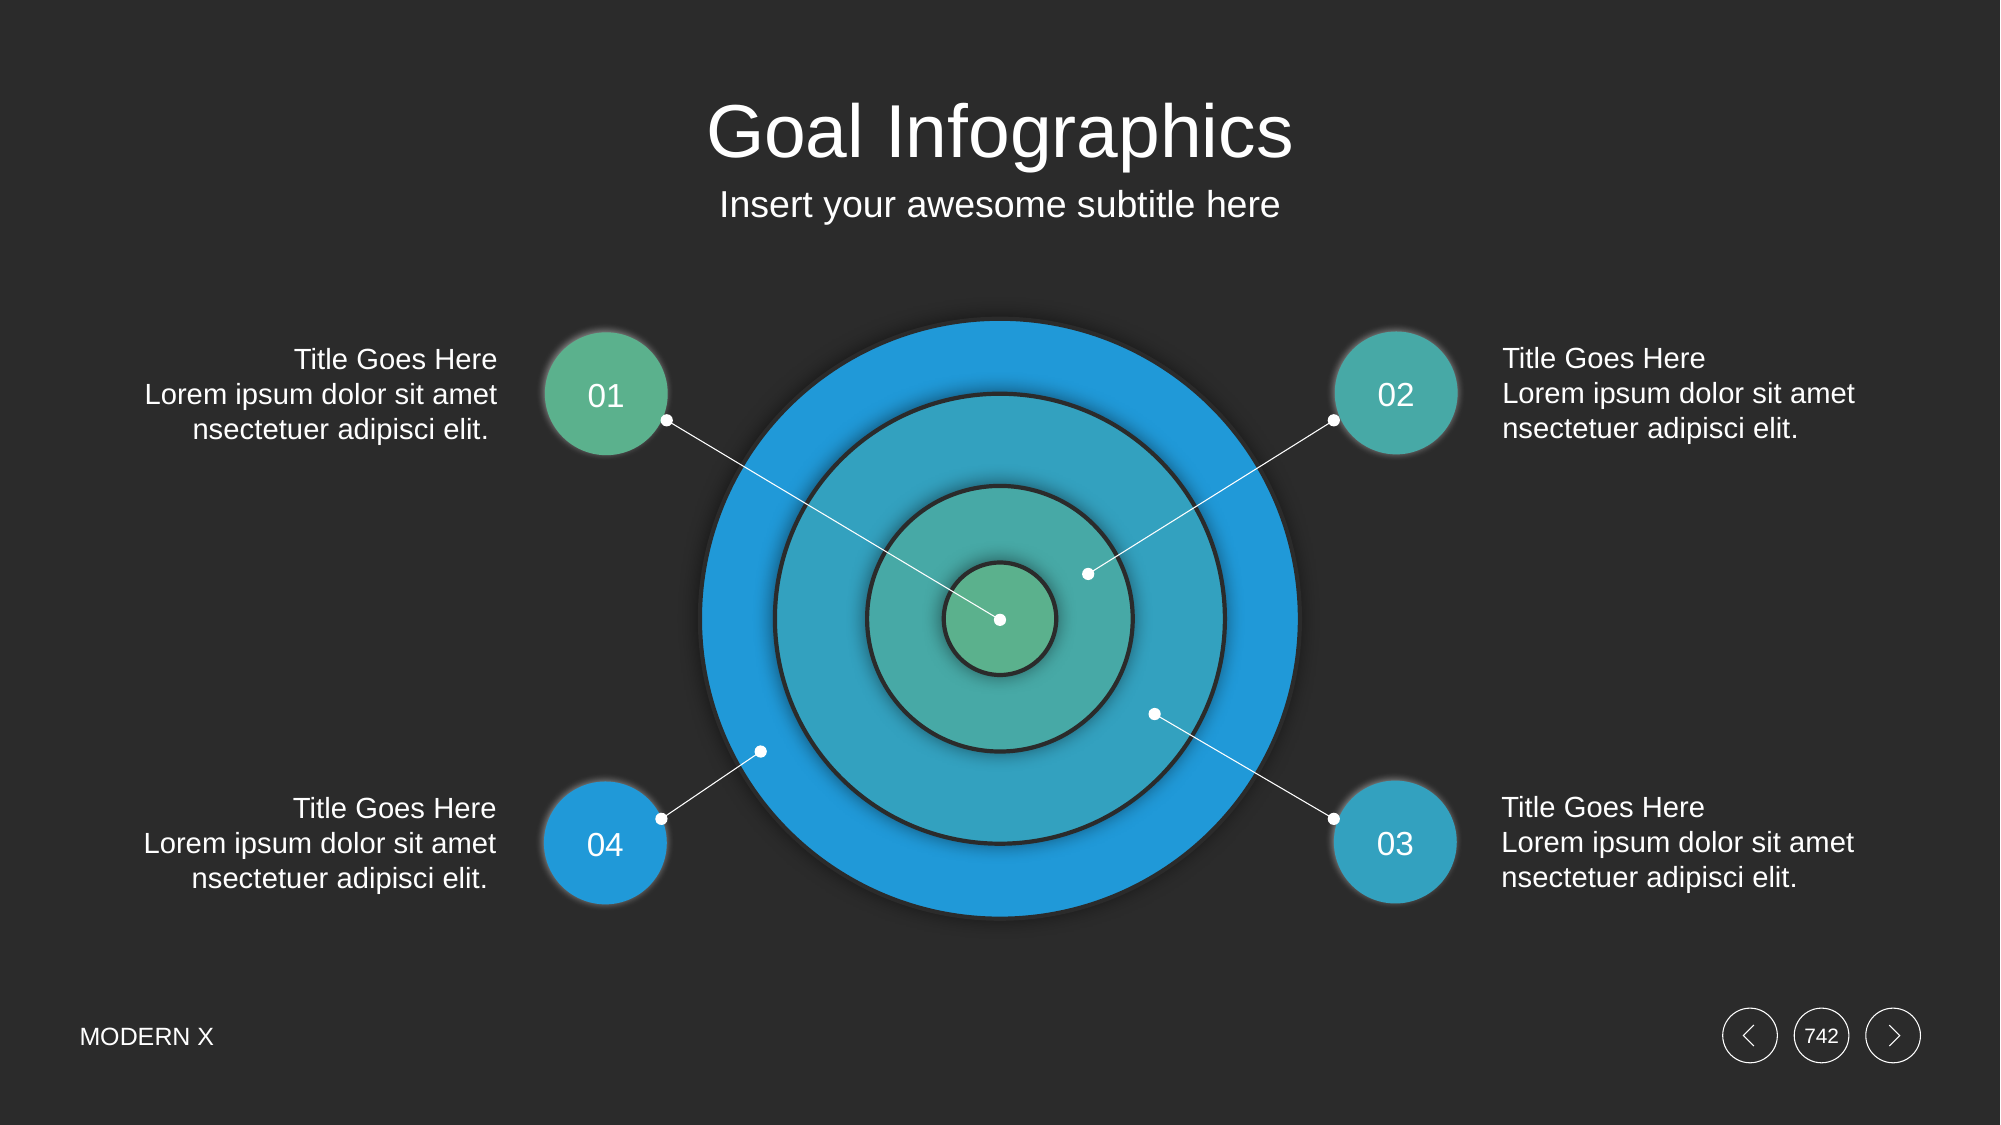

# Goal Infographics
Insert your awesome subtitle here

02
01
Title Goes Here
Lorem ipsum dolor sit amet nsectetuer adipisci elit.
Title Goes Here
Lorem ipsum dolor sit amet nsectetuer adipisci elit.

03
04
Title Goes Here
Lorem ipsum dolor sit amet nsectetuer adipisci elit.
Title Goes Here
Lorem ipsum dolor sit amet nsectetuer adipisci elit.